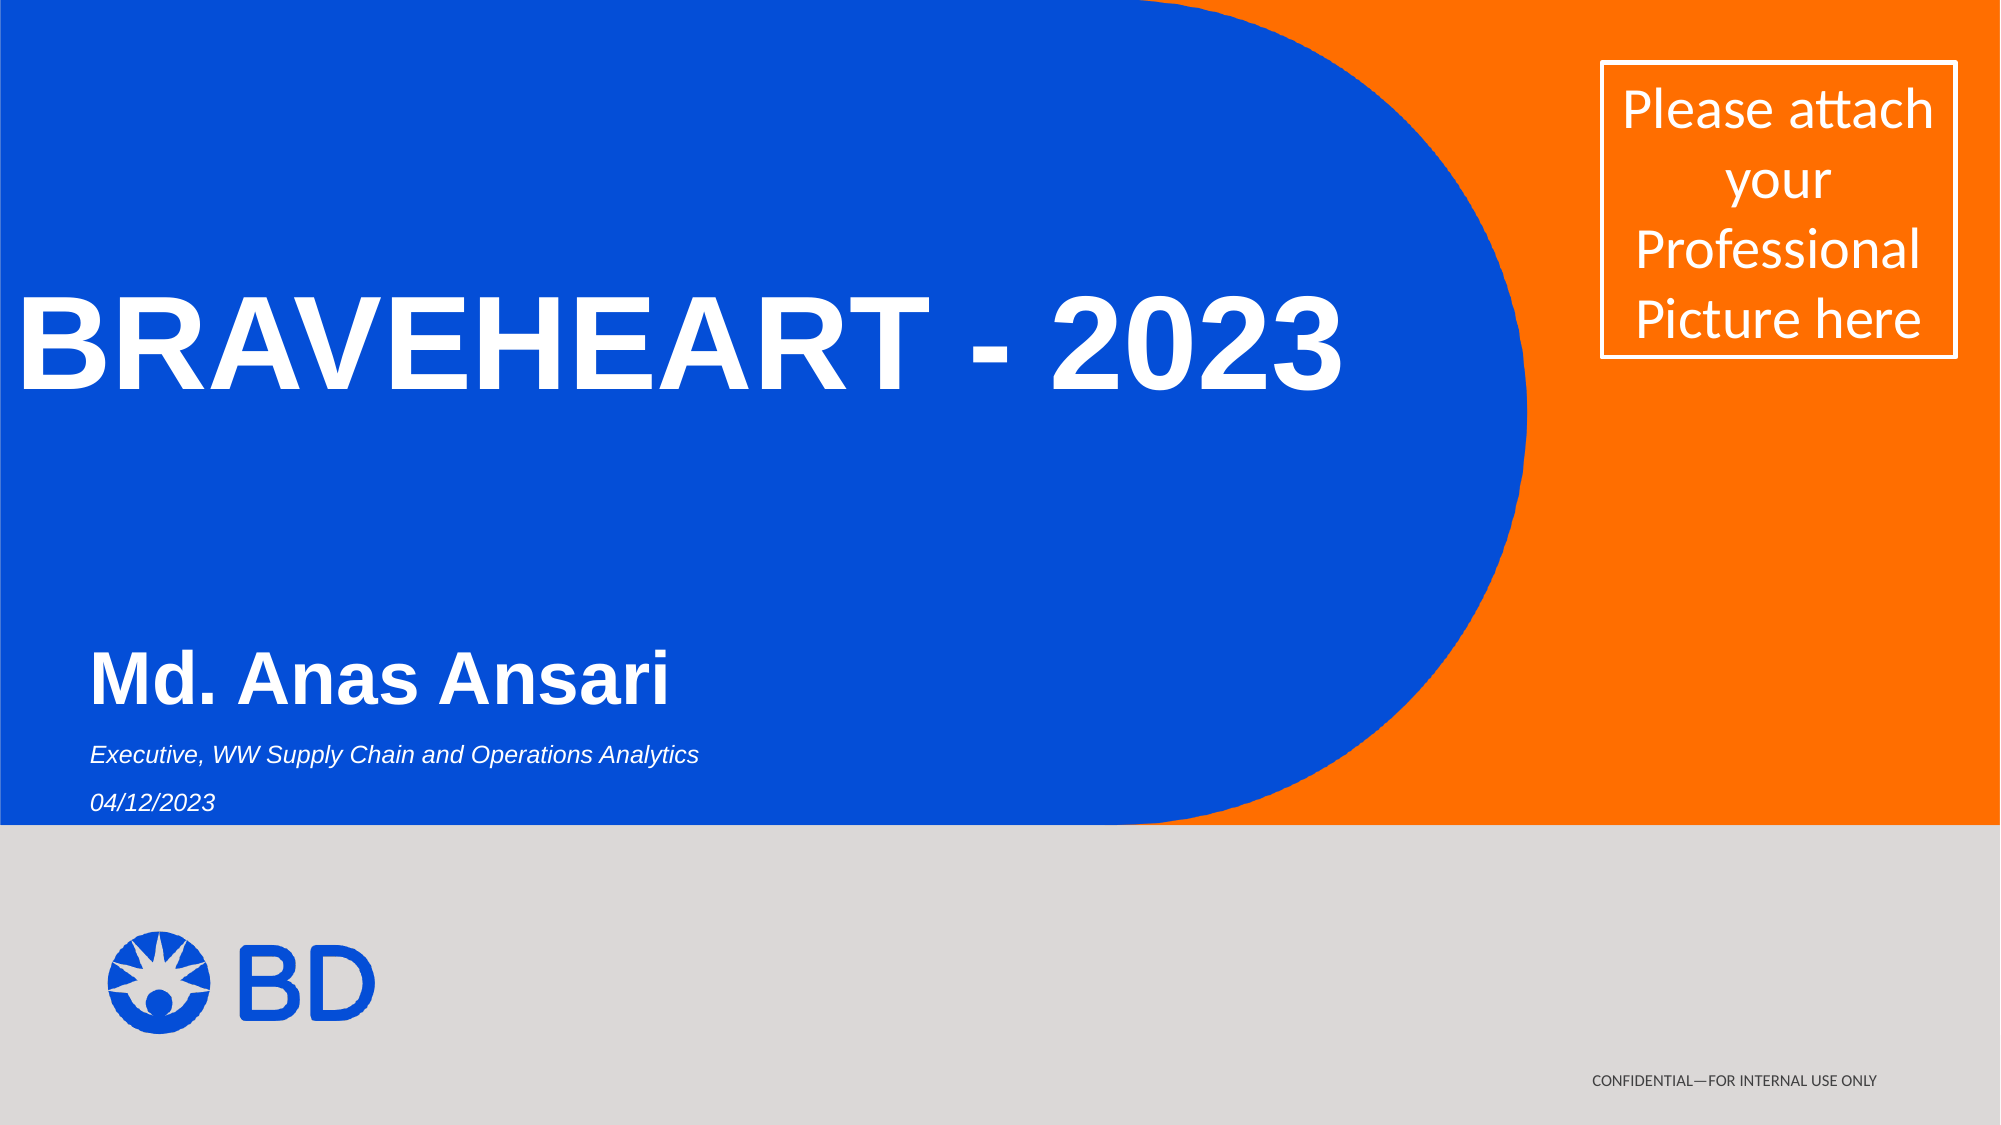

Please attach your Professional Picture here
# BRAVEHEART - 2023
Md. Anas Ansari
Executive, WW Supply Chain and Operations Analytics
04/12/2023